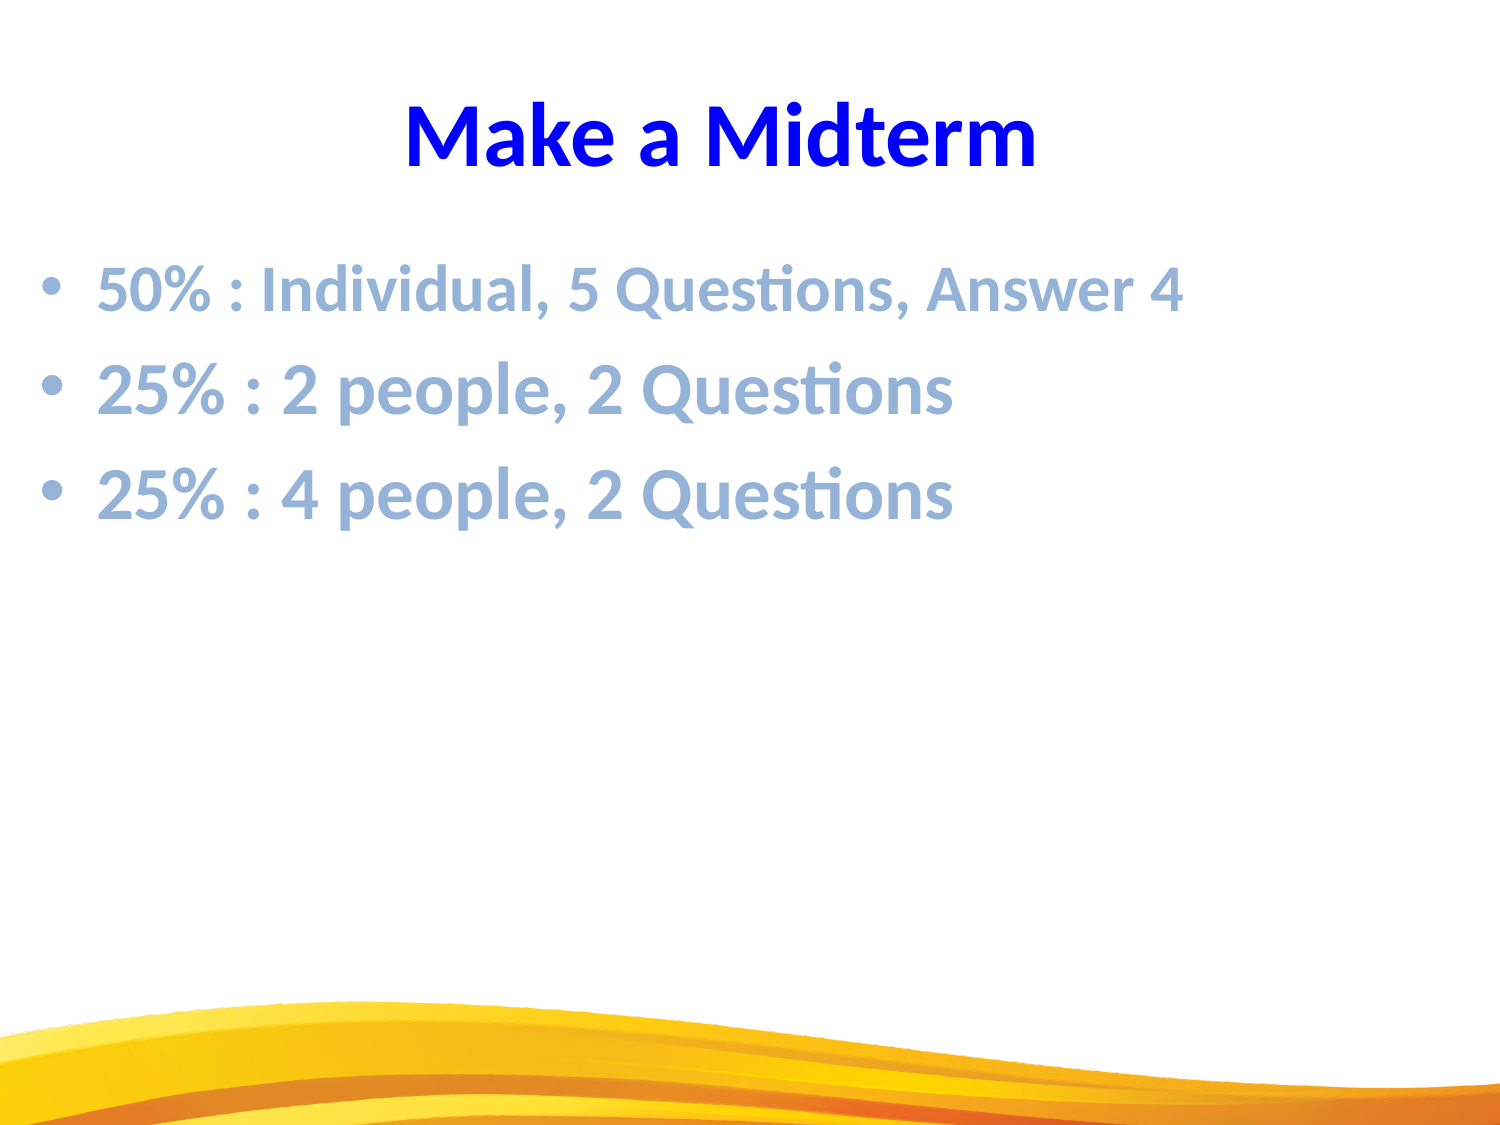

Make a Midterm
50% : Individual, 5 Questions, Answer 4
25% : 2 people, 2 Questions
25% : 4 people, 2 Questions
18